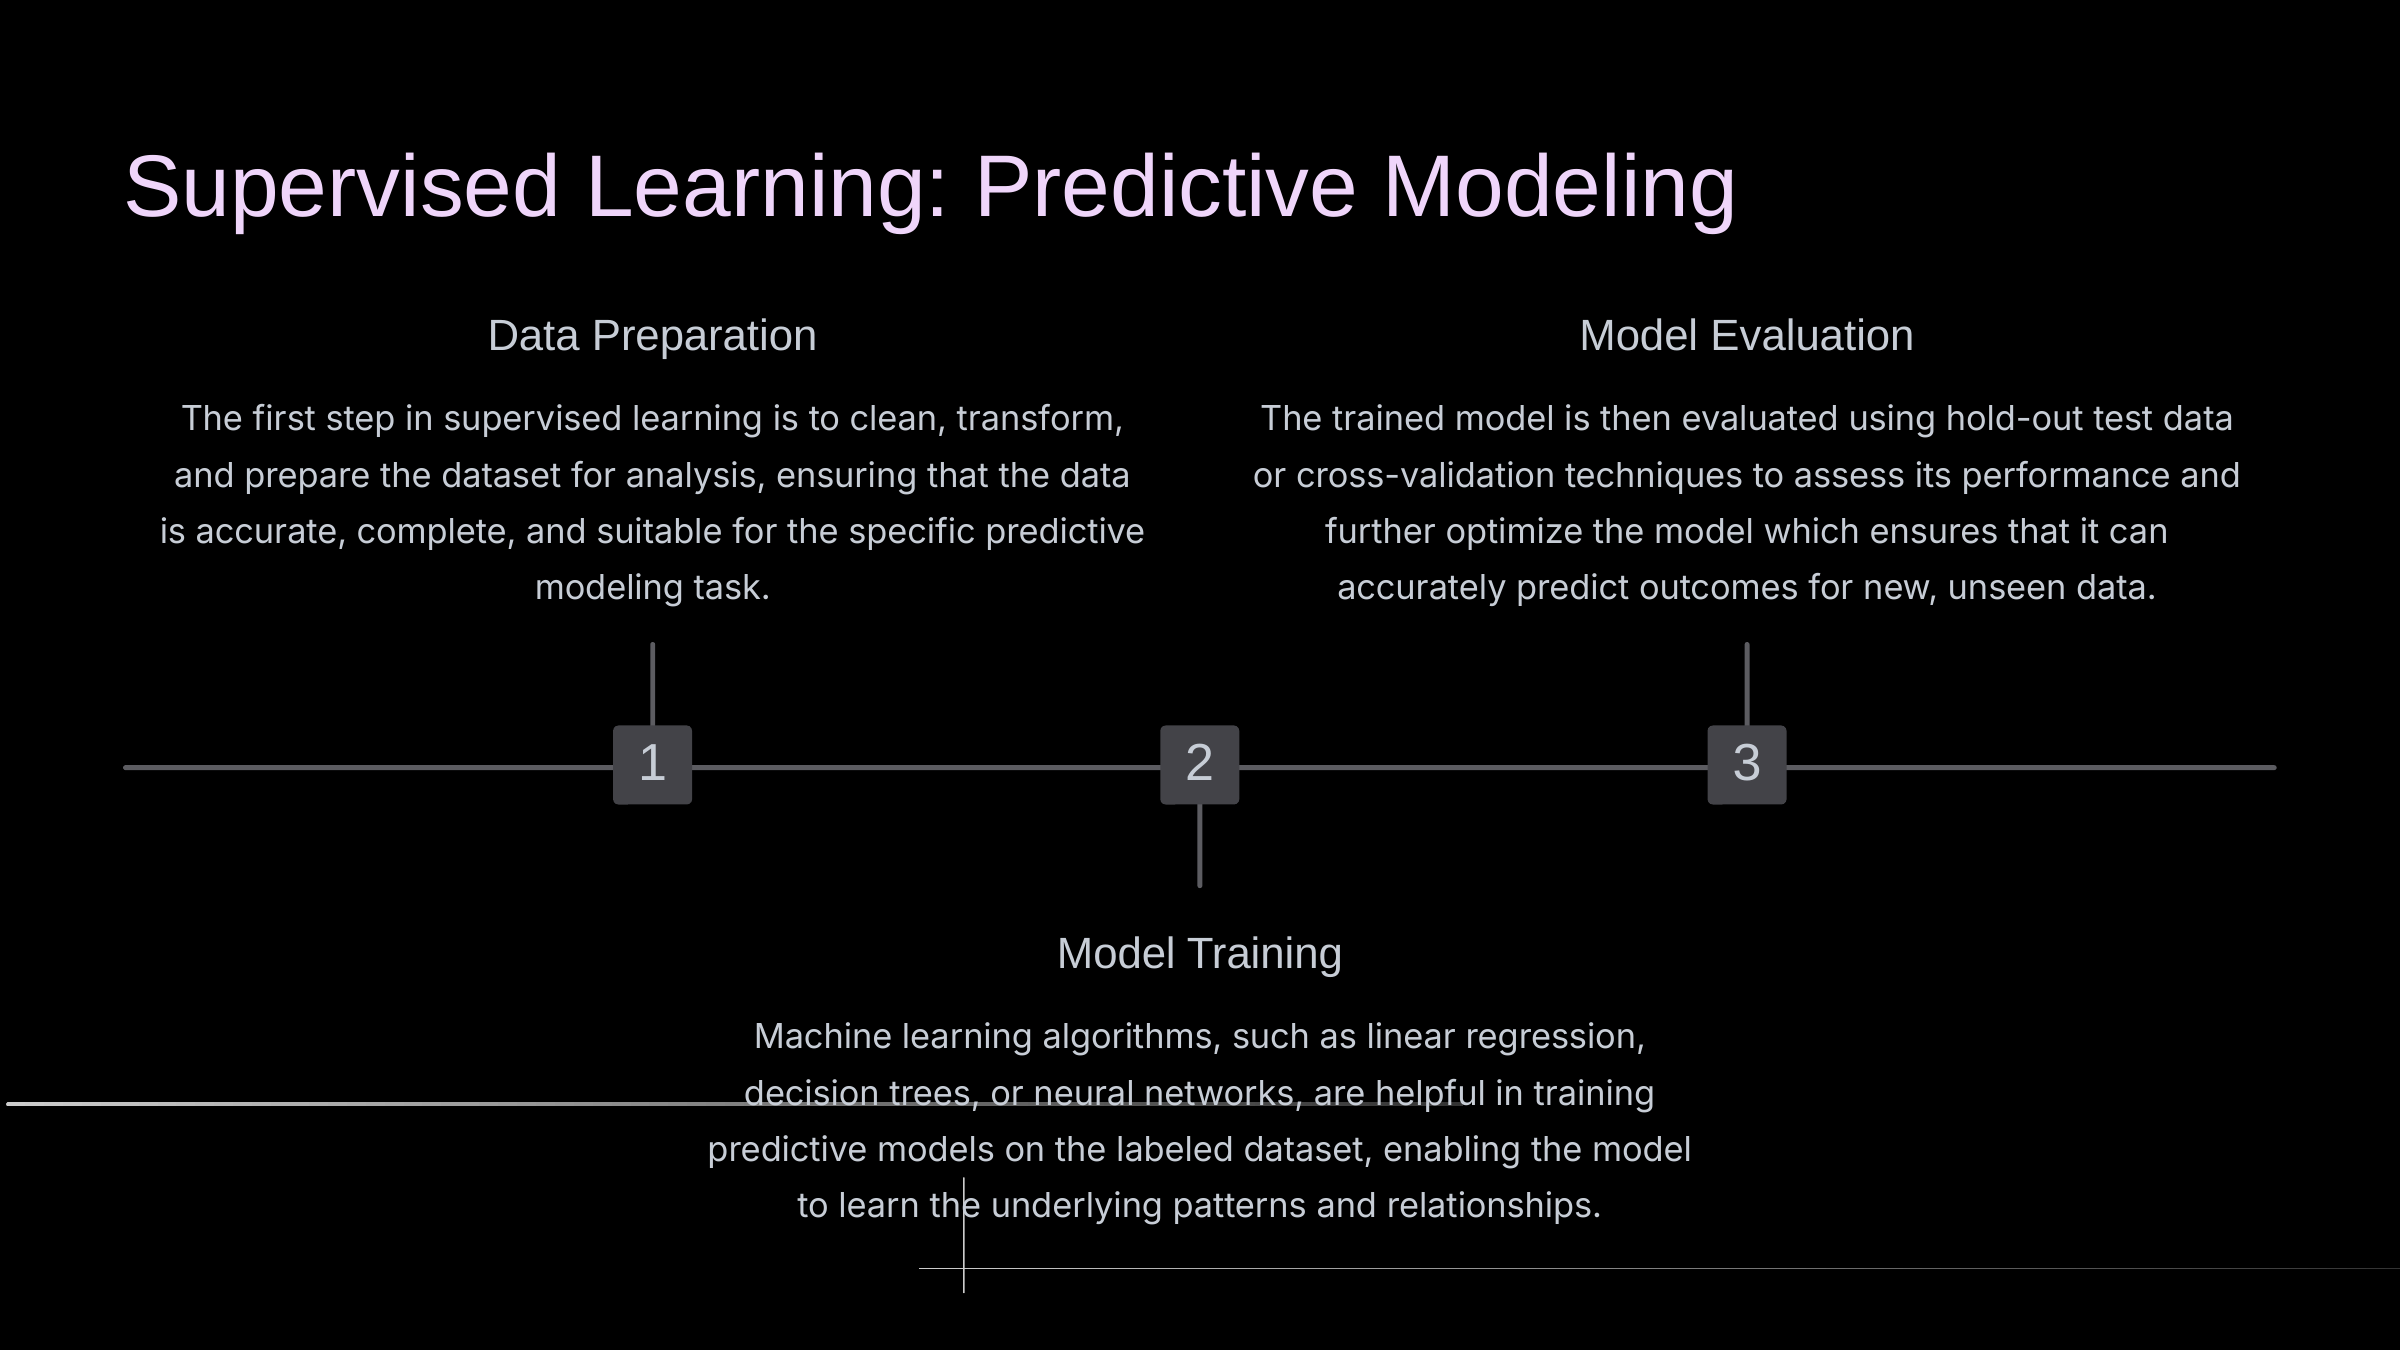

Supervised Learning: Predictive Modeling
Data Preparation
Model Evaluation
The first step in supervised learning is to clean, transform, and prepare the dataset for analysis, ensuring that the data is accurate, complete, and suitable for the specific predictive modeling task.
The trained model is then evaluated using hold-out test data or cross-validation techniques to assess its performance and further optimize the model which ensures that it can accurately predict outcomes for new, unseen data.

1
2
3

Model Training
Machine learning algorithms, such as linear regression, decision trees, or neural networks, are helpful in training predictive models on the labeled dataset, enabling the model to learn the underlying patterns and relationships.